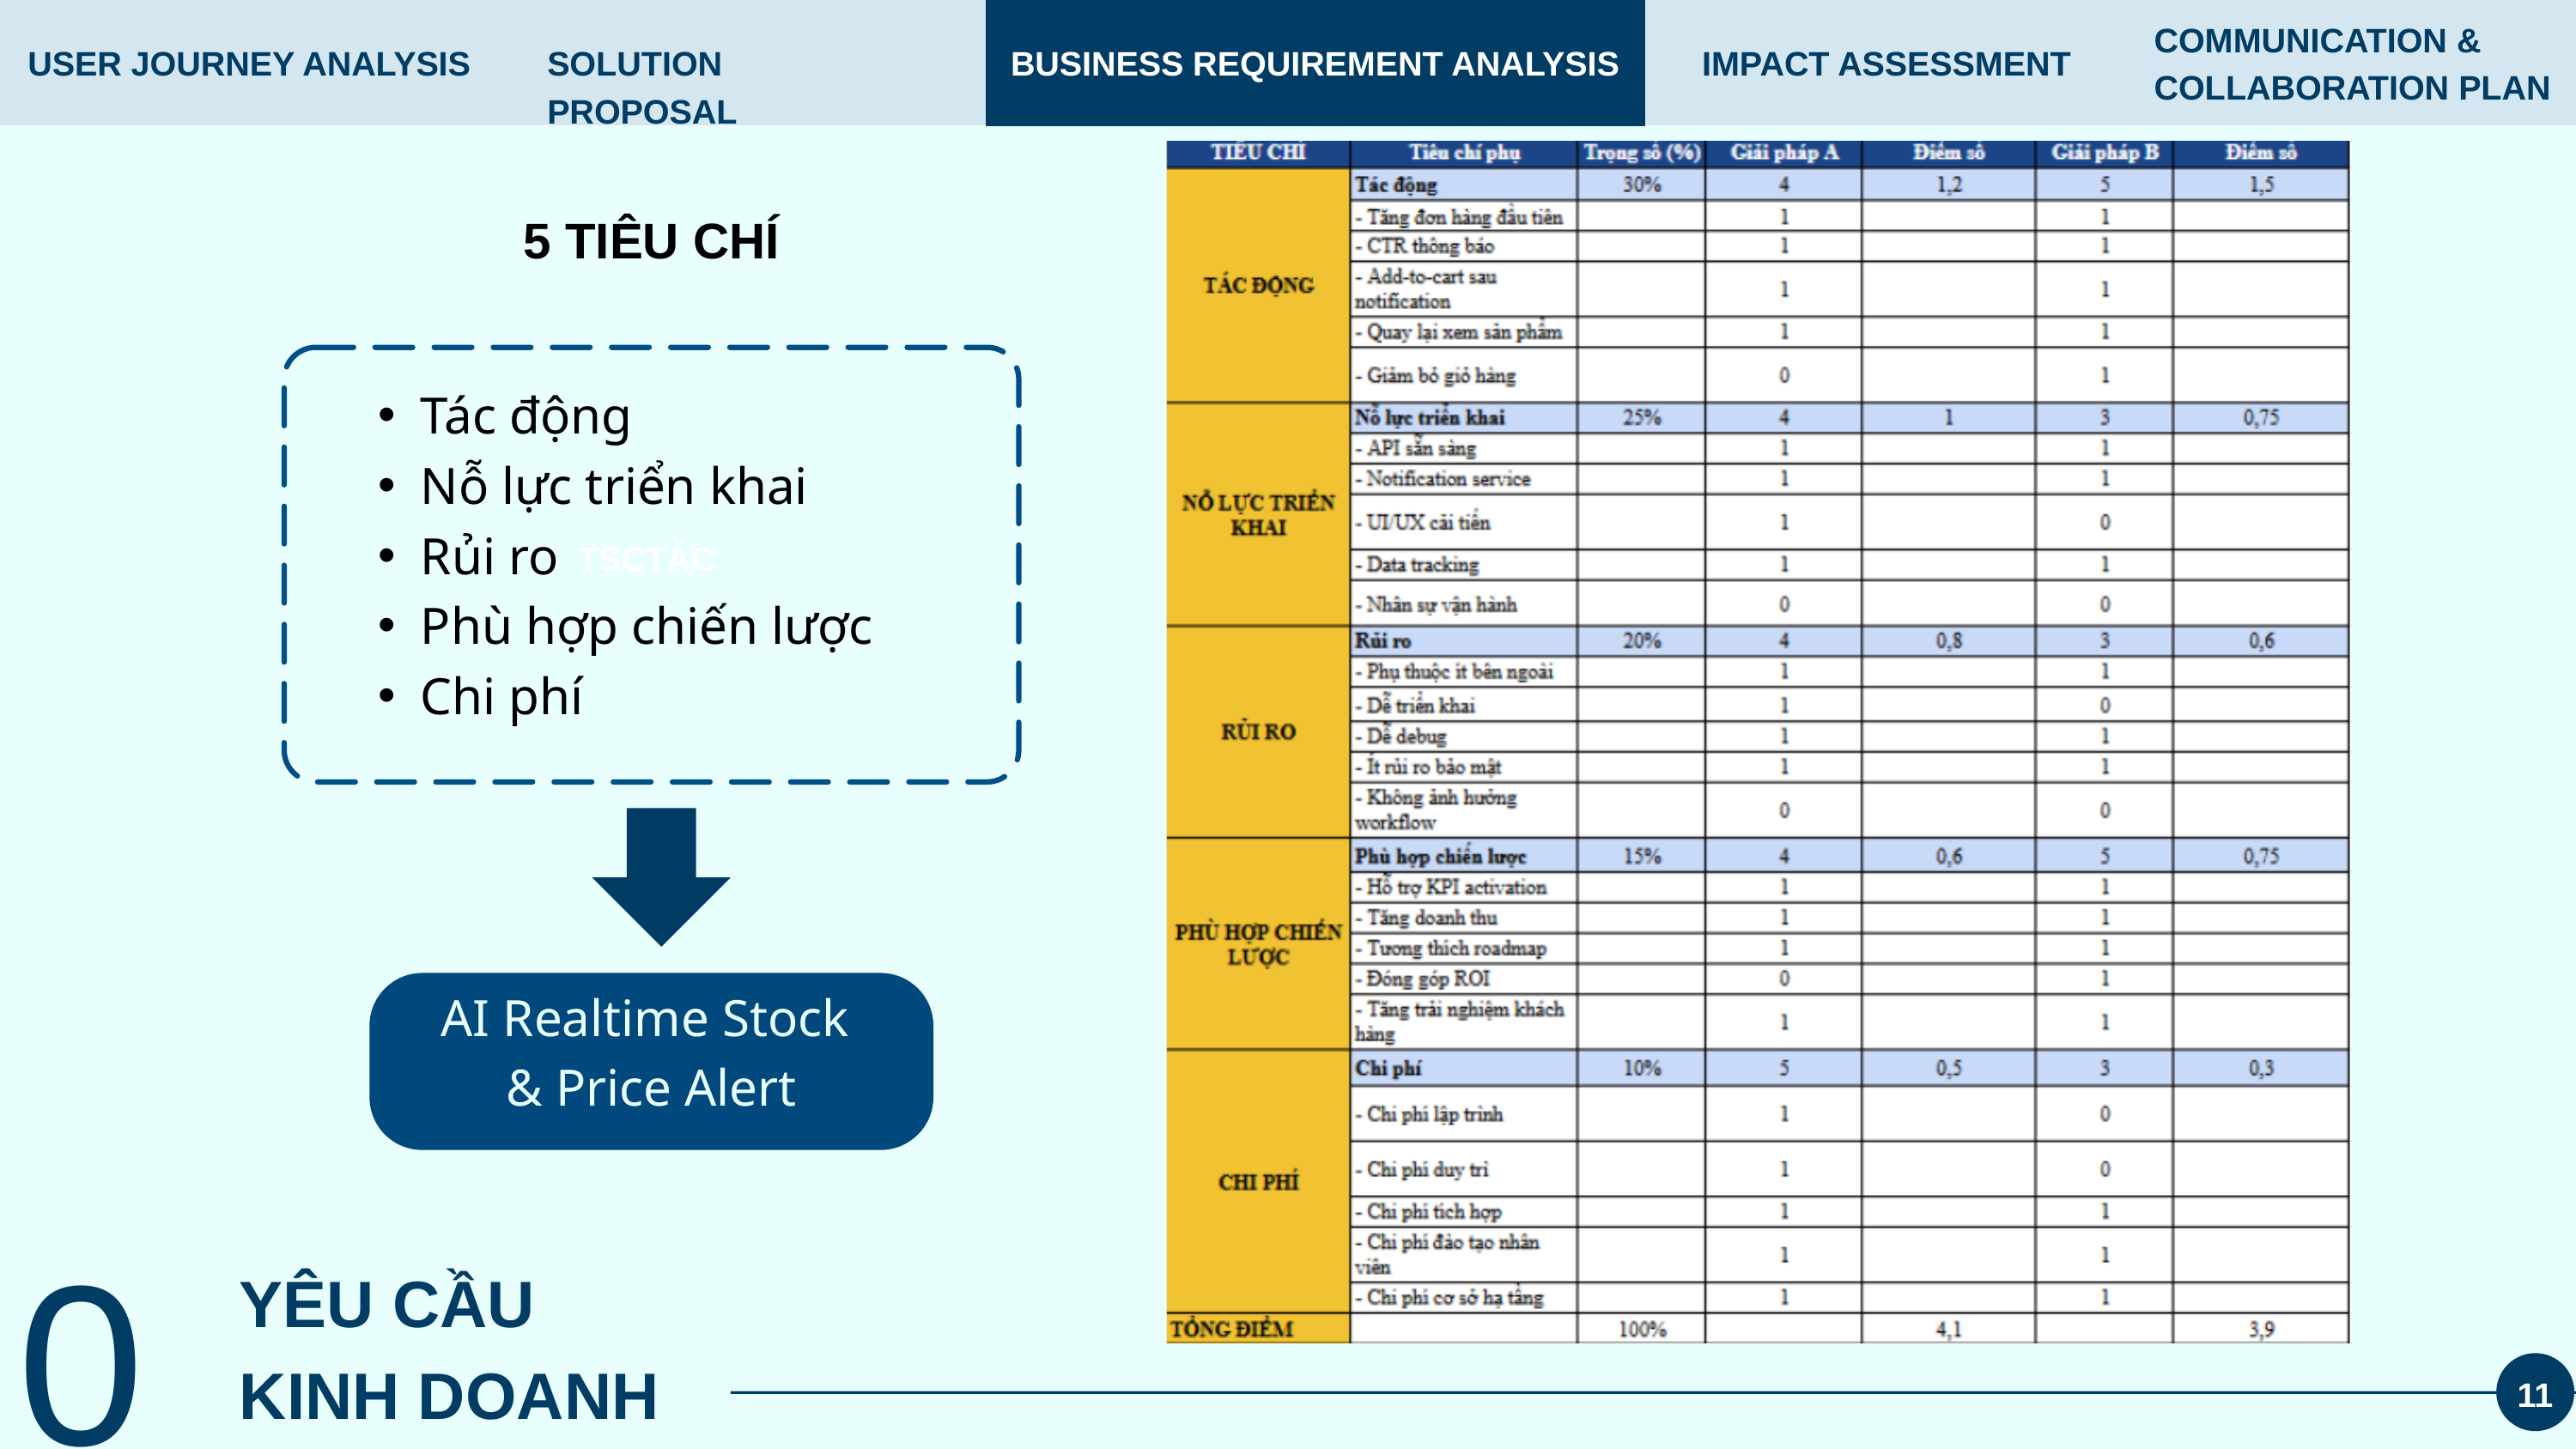

COMMUNICATION &
COLLABORATION PLAN
USER JOURNEY ANALYSIS
SOLUTION PROPOSAL
BUSINESS REQUIREMENT ANALYSIS
IMPACT ASSESSMENT

5 TIÊU CHÍ

TSCTÁC

Tác động
Nỗ lực triển khai
Rủi ro
Phù hợp chiến lược
Chi phí

AI Realtime Stock
& Price Alert
03
YÊU CẦU
KINH DOANH

11